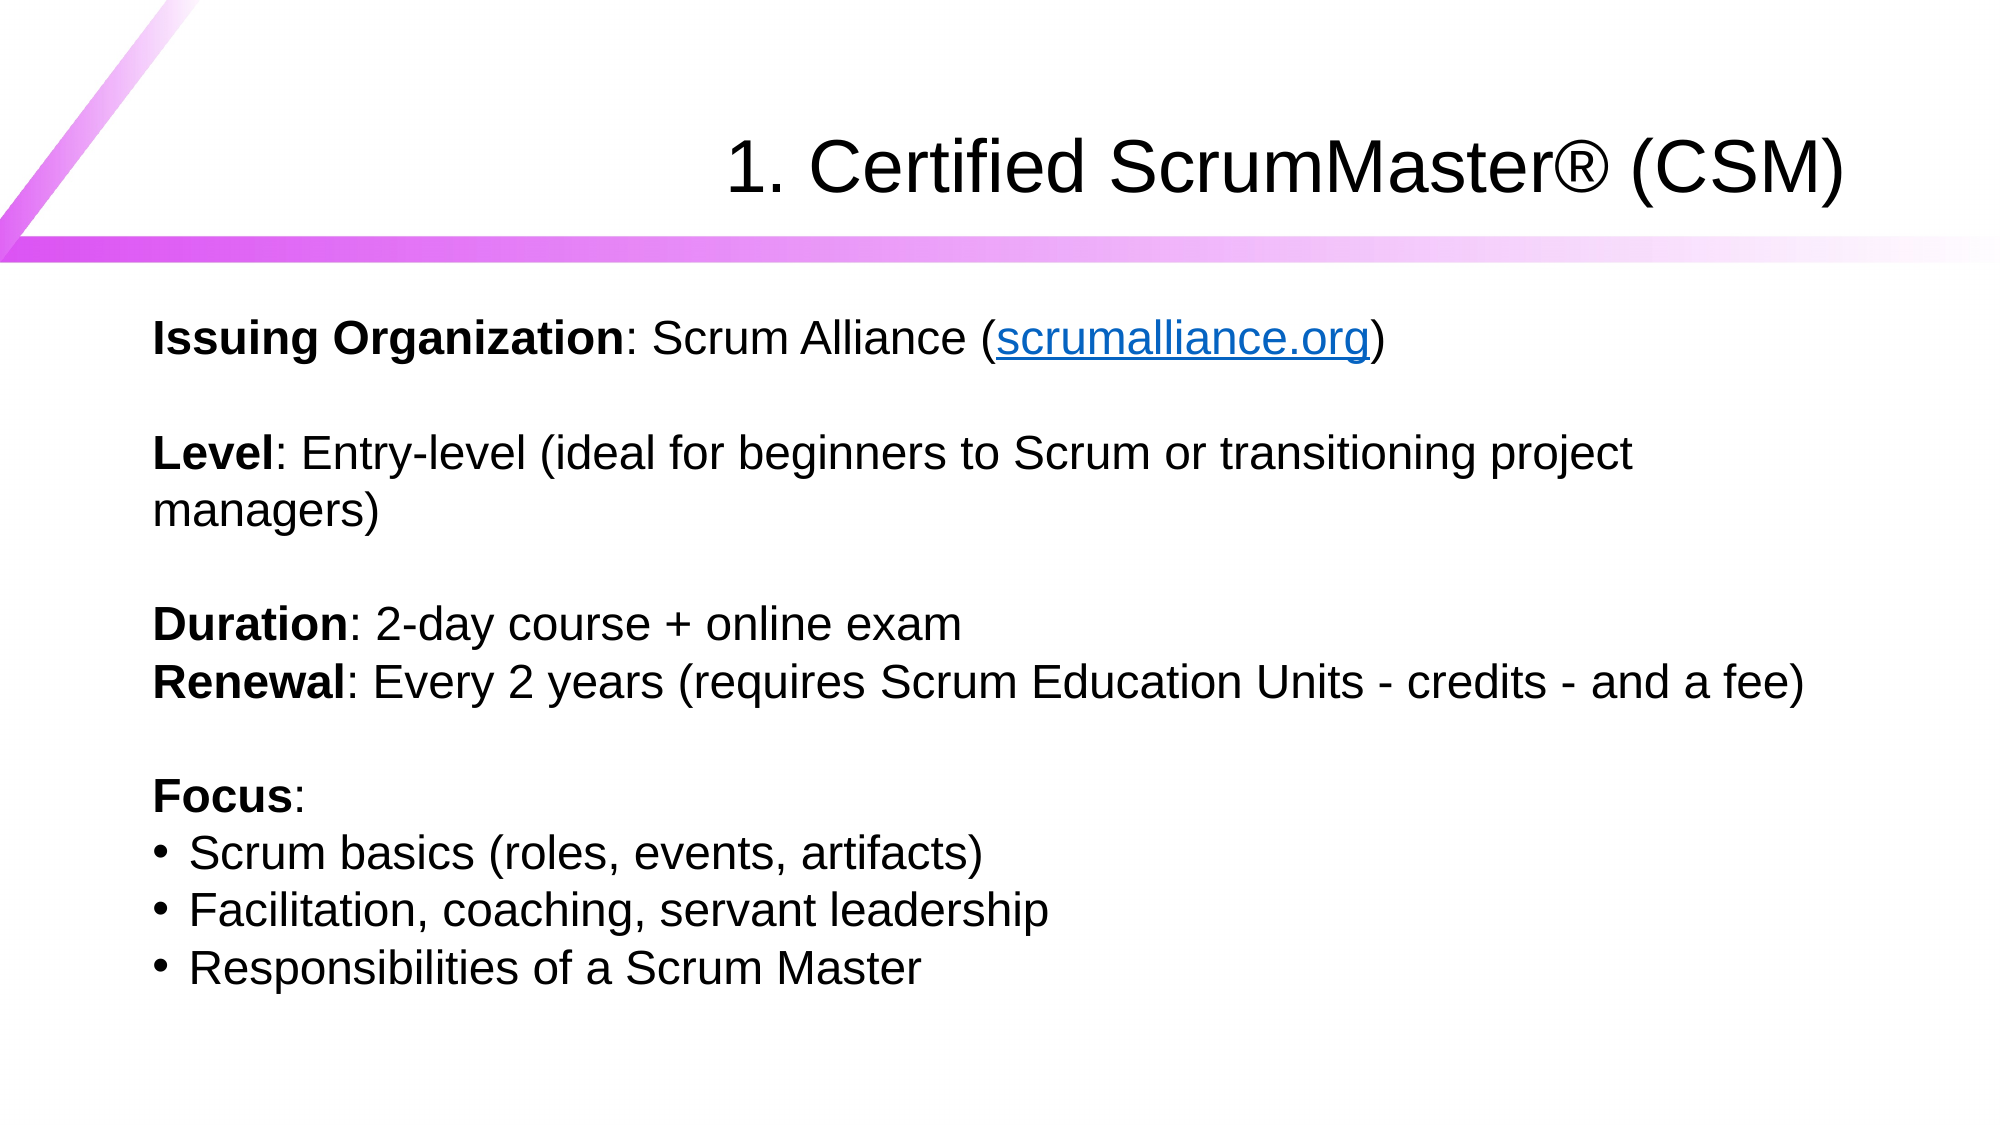

# 1. Certified ScrumMaster® (CSM)
Issuing Organization: Scrum Alliance (scrumalliance.org)

Level: Entry-level (ideal for beginners to Scrum or transitioning project managers)

Duration: 2-day course + online exam
Renewal: Every 2 years (requires Scrum Education Units - credits - and a fee)

Focus:
Scrum basics (roles, events, artifacts)
Facilitation, coaching, servant leadership
Responsibilities of a Scrum Master